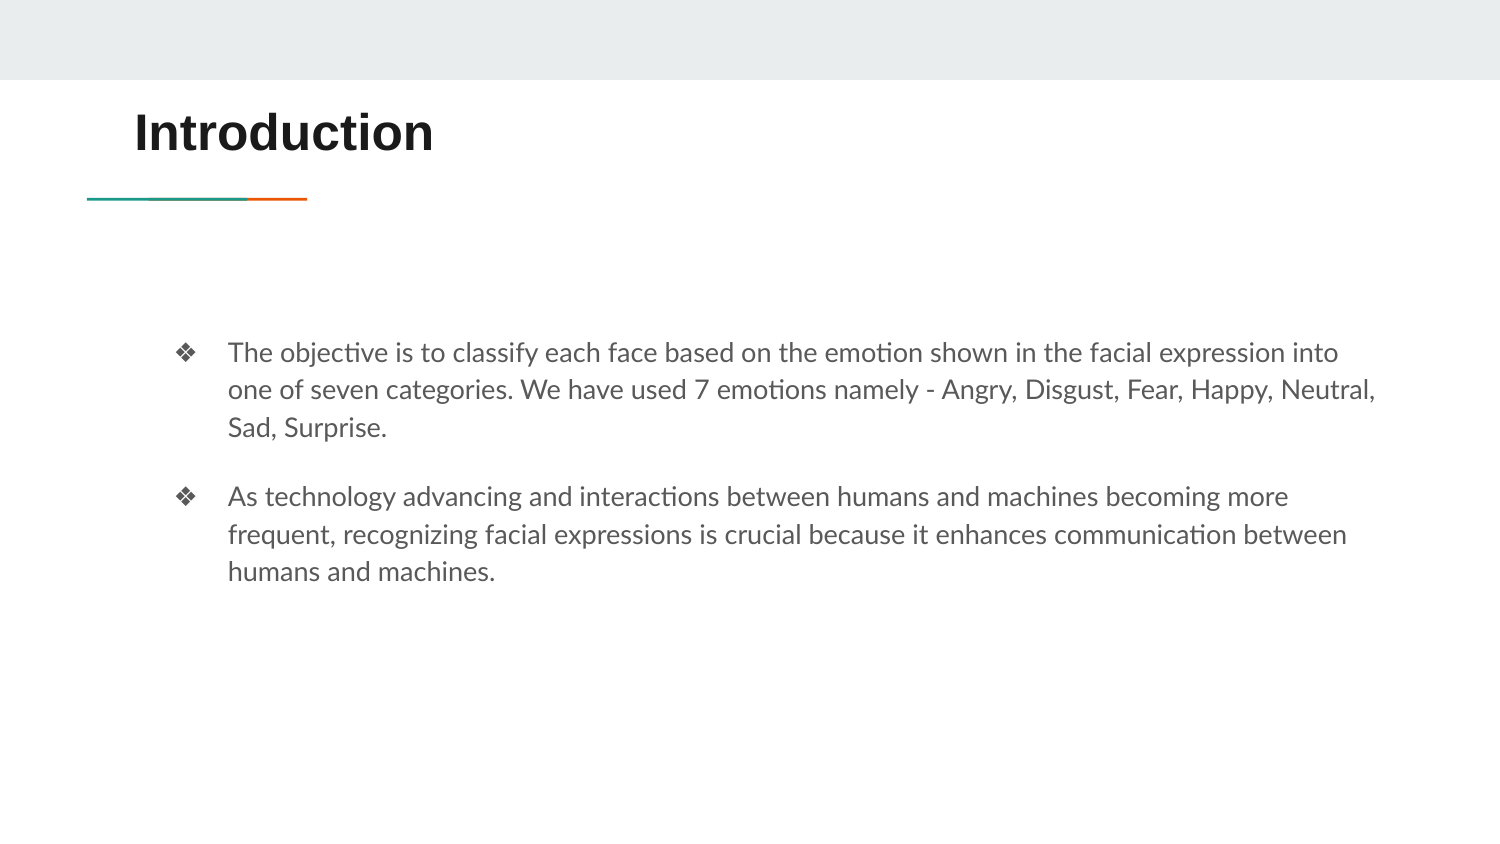

# Introduction
The objective is to classify each face based on the emotion shown in the facial expression into one of seven categories. We have used 7 emotions namely - Angry, Disgust, Fear, Happy, Neutral, Sad, Surprise.
As technology advancing and interactions between humans and machines becoming more frequent, recognizing facial expressions is crucial because it enhances communication between humans and machines.